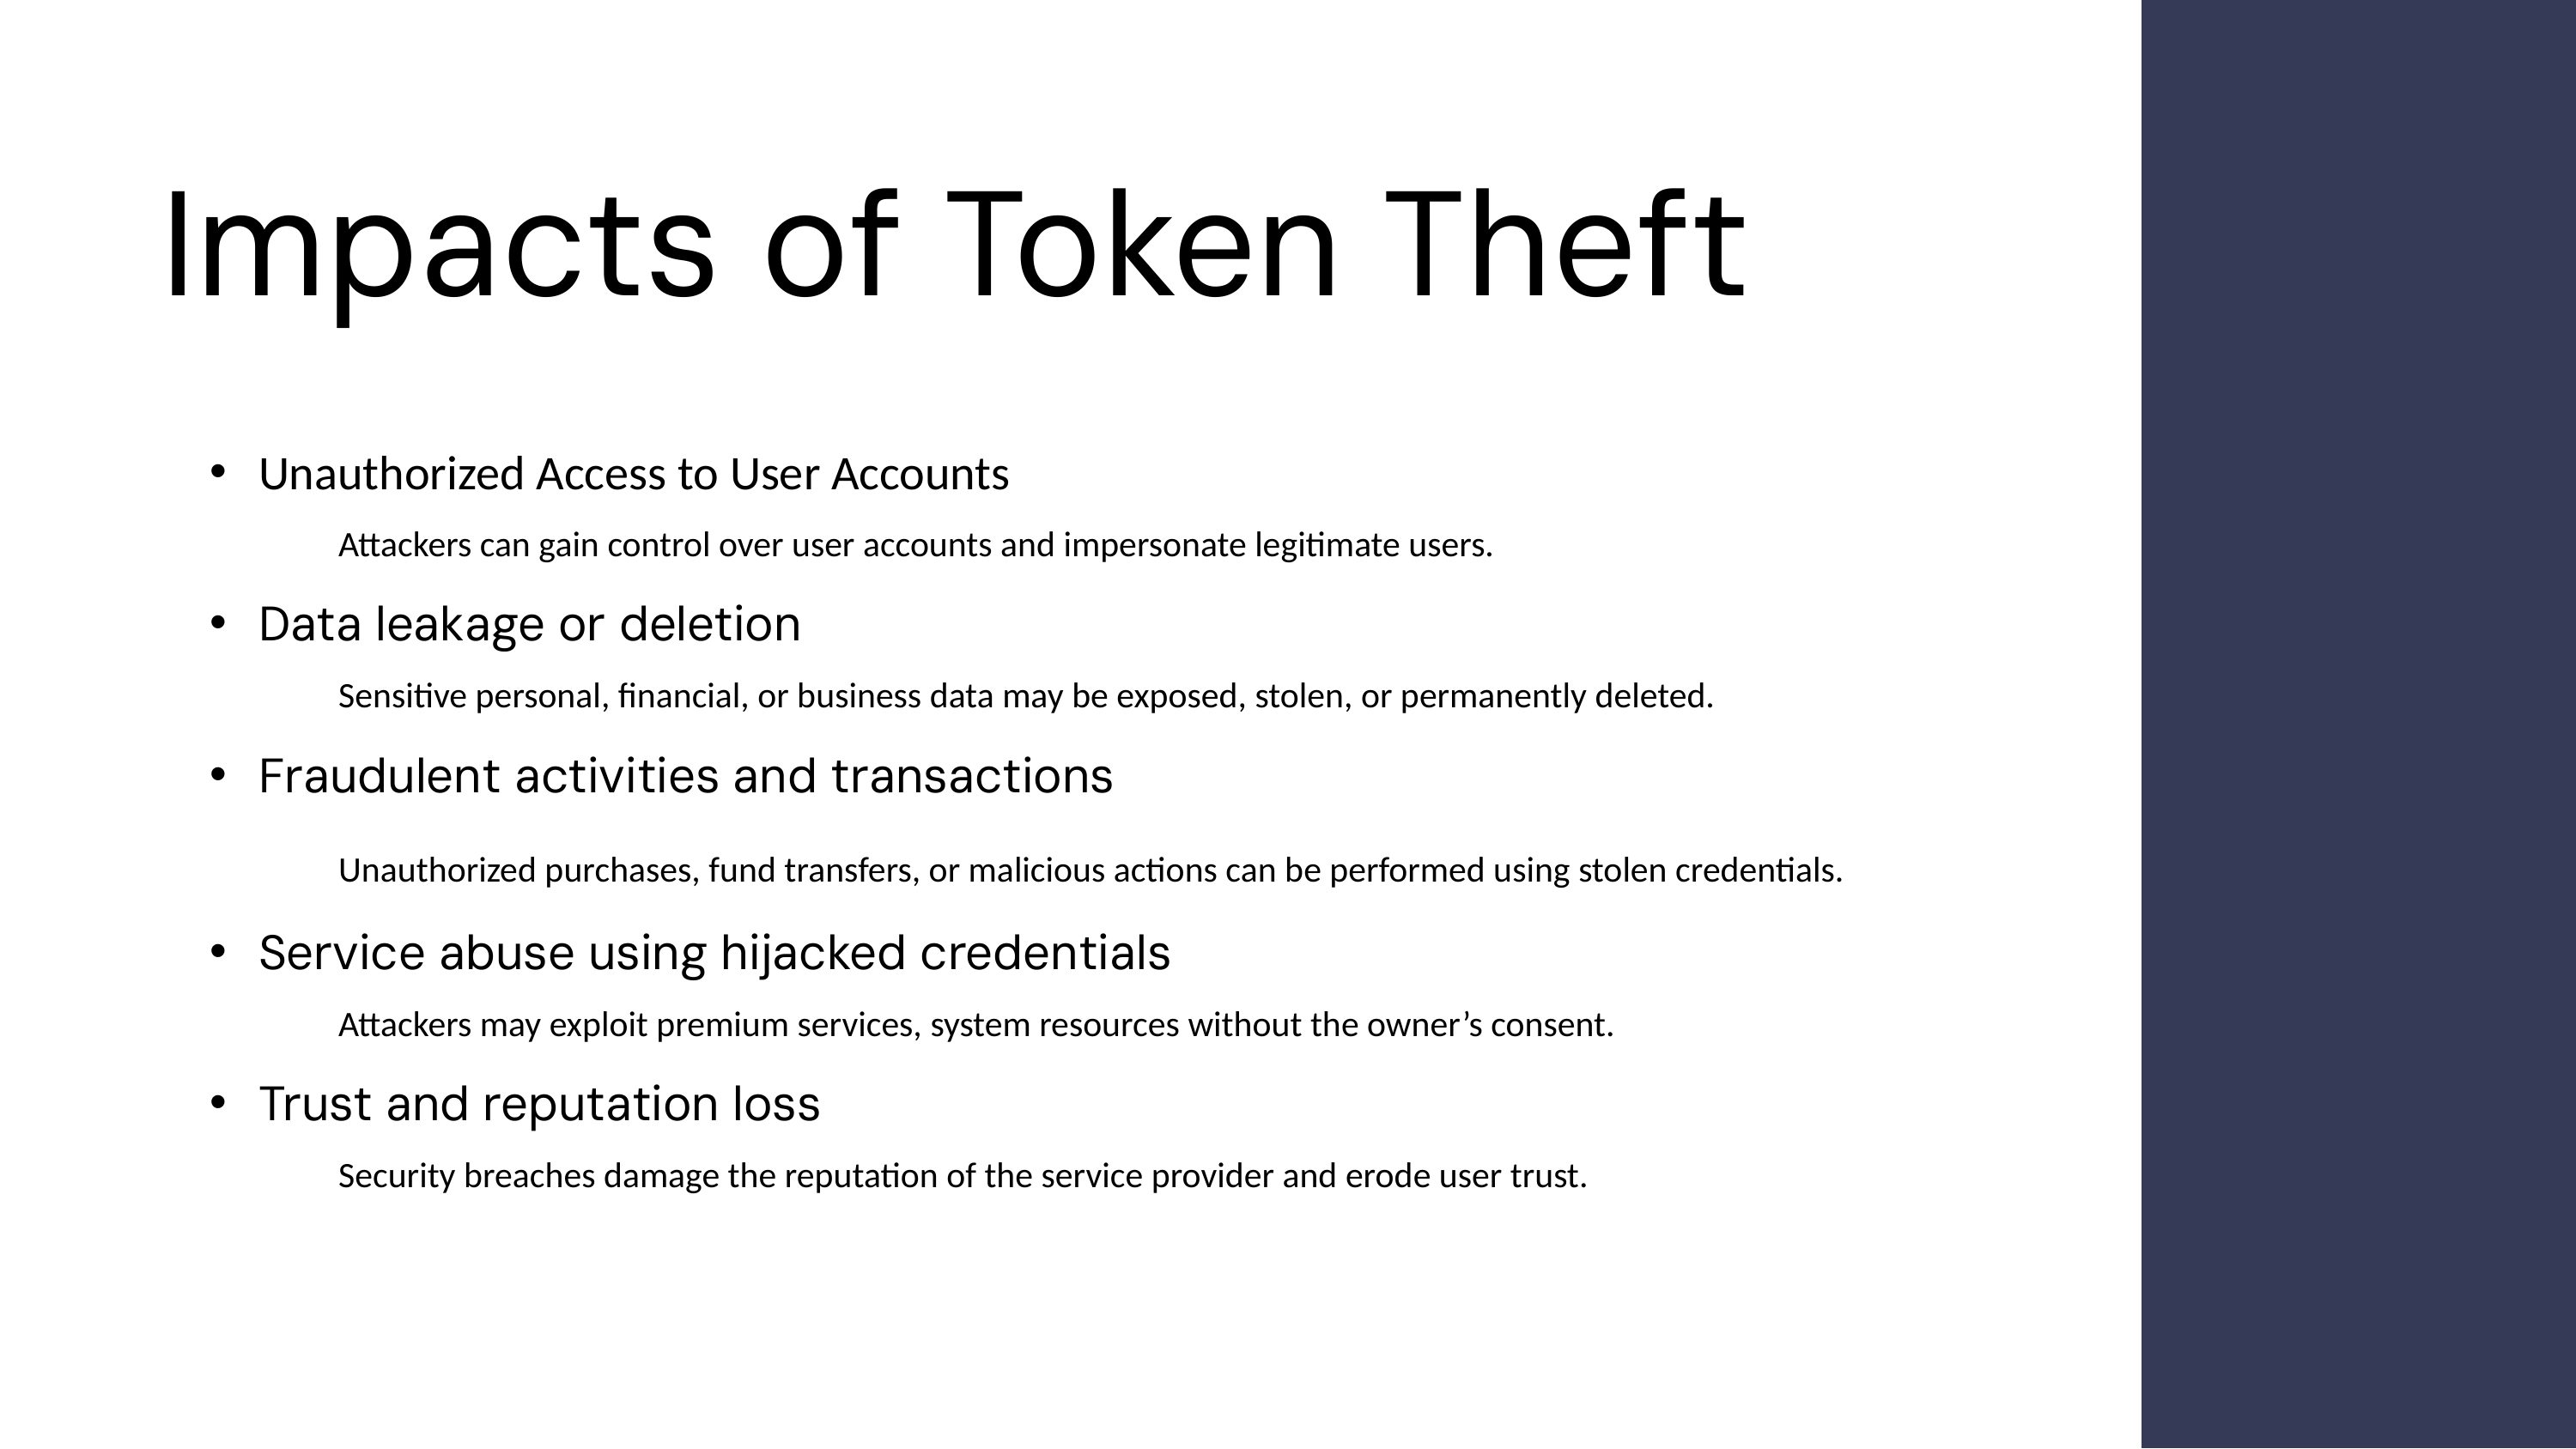

Impacts of Token Theft

Unauthorized Access to User Accounts
	Attackers can gain control over user accounts and impersonate legitimate users.
Data leakage or deletion
	Sensitive personal, financial, or business data may be exposed, stolen, or permanently deleted.
Fraudulent activities and transactions
	Unauthorized purchases, fund transfers, or malicious actions can be performed using stolen credentials.
Service abuse using hijacked credentials
	Attackers may exploit premium services, system resources without the owner’s consent.
Trust and reputation loss
	Security breaches damage the reputation of the service provider and erode user trust.